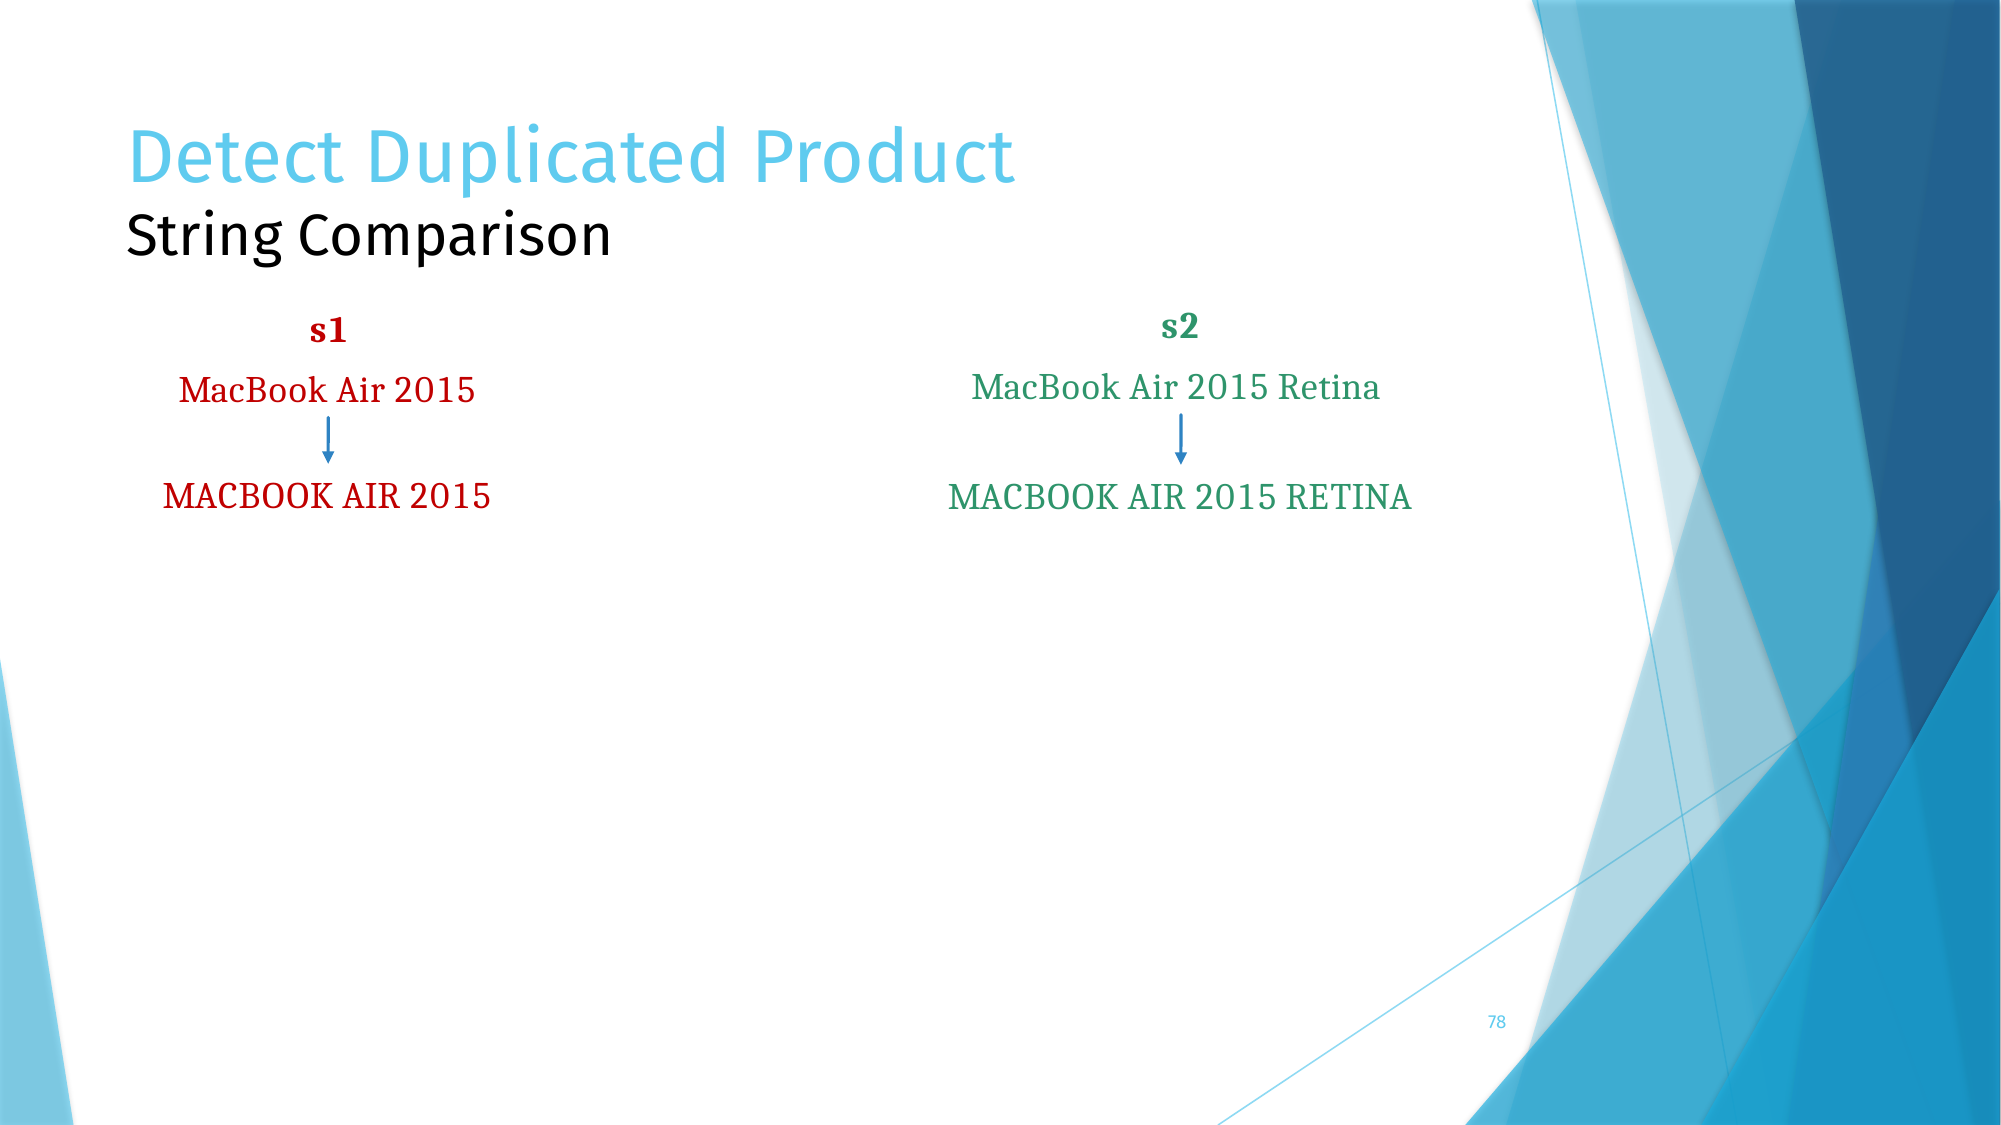

# Detect Duplicated Product String Comparison
s2
s1
MacBook Air 2015 Retina
MacBook Air 2015
MACBOOK AIR 2015
MACBOOK AIR 2015 RETINA
78